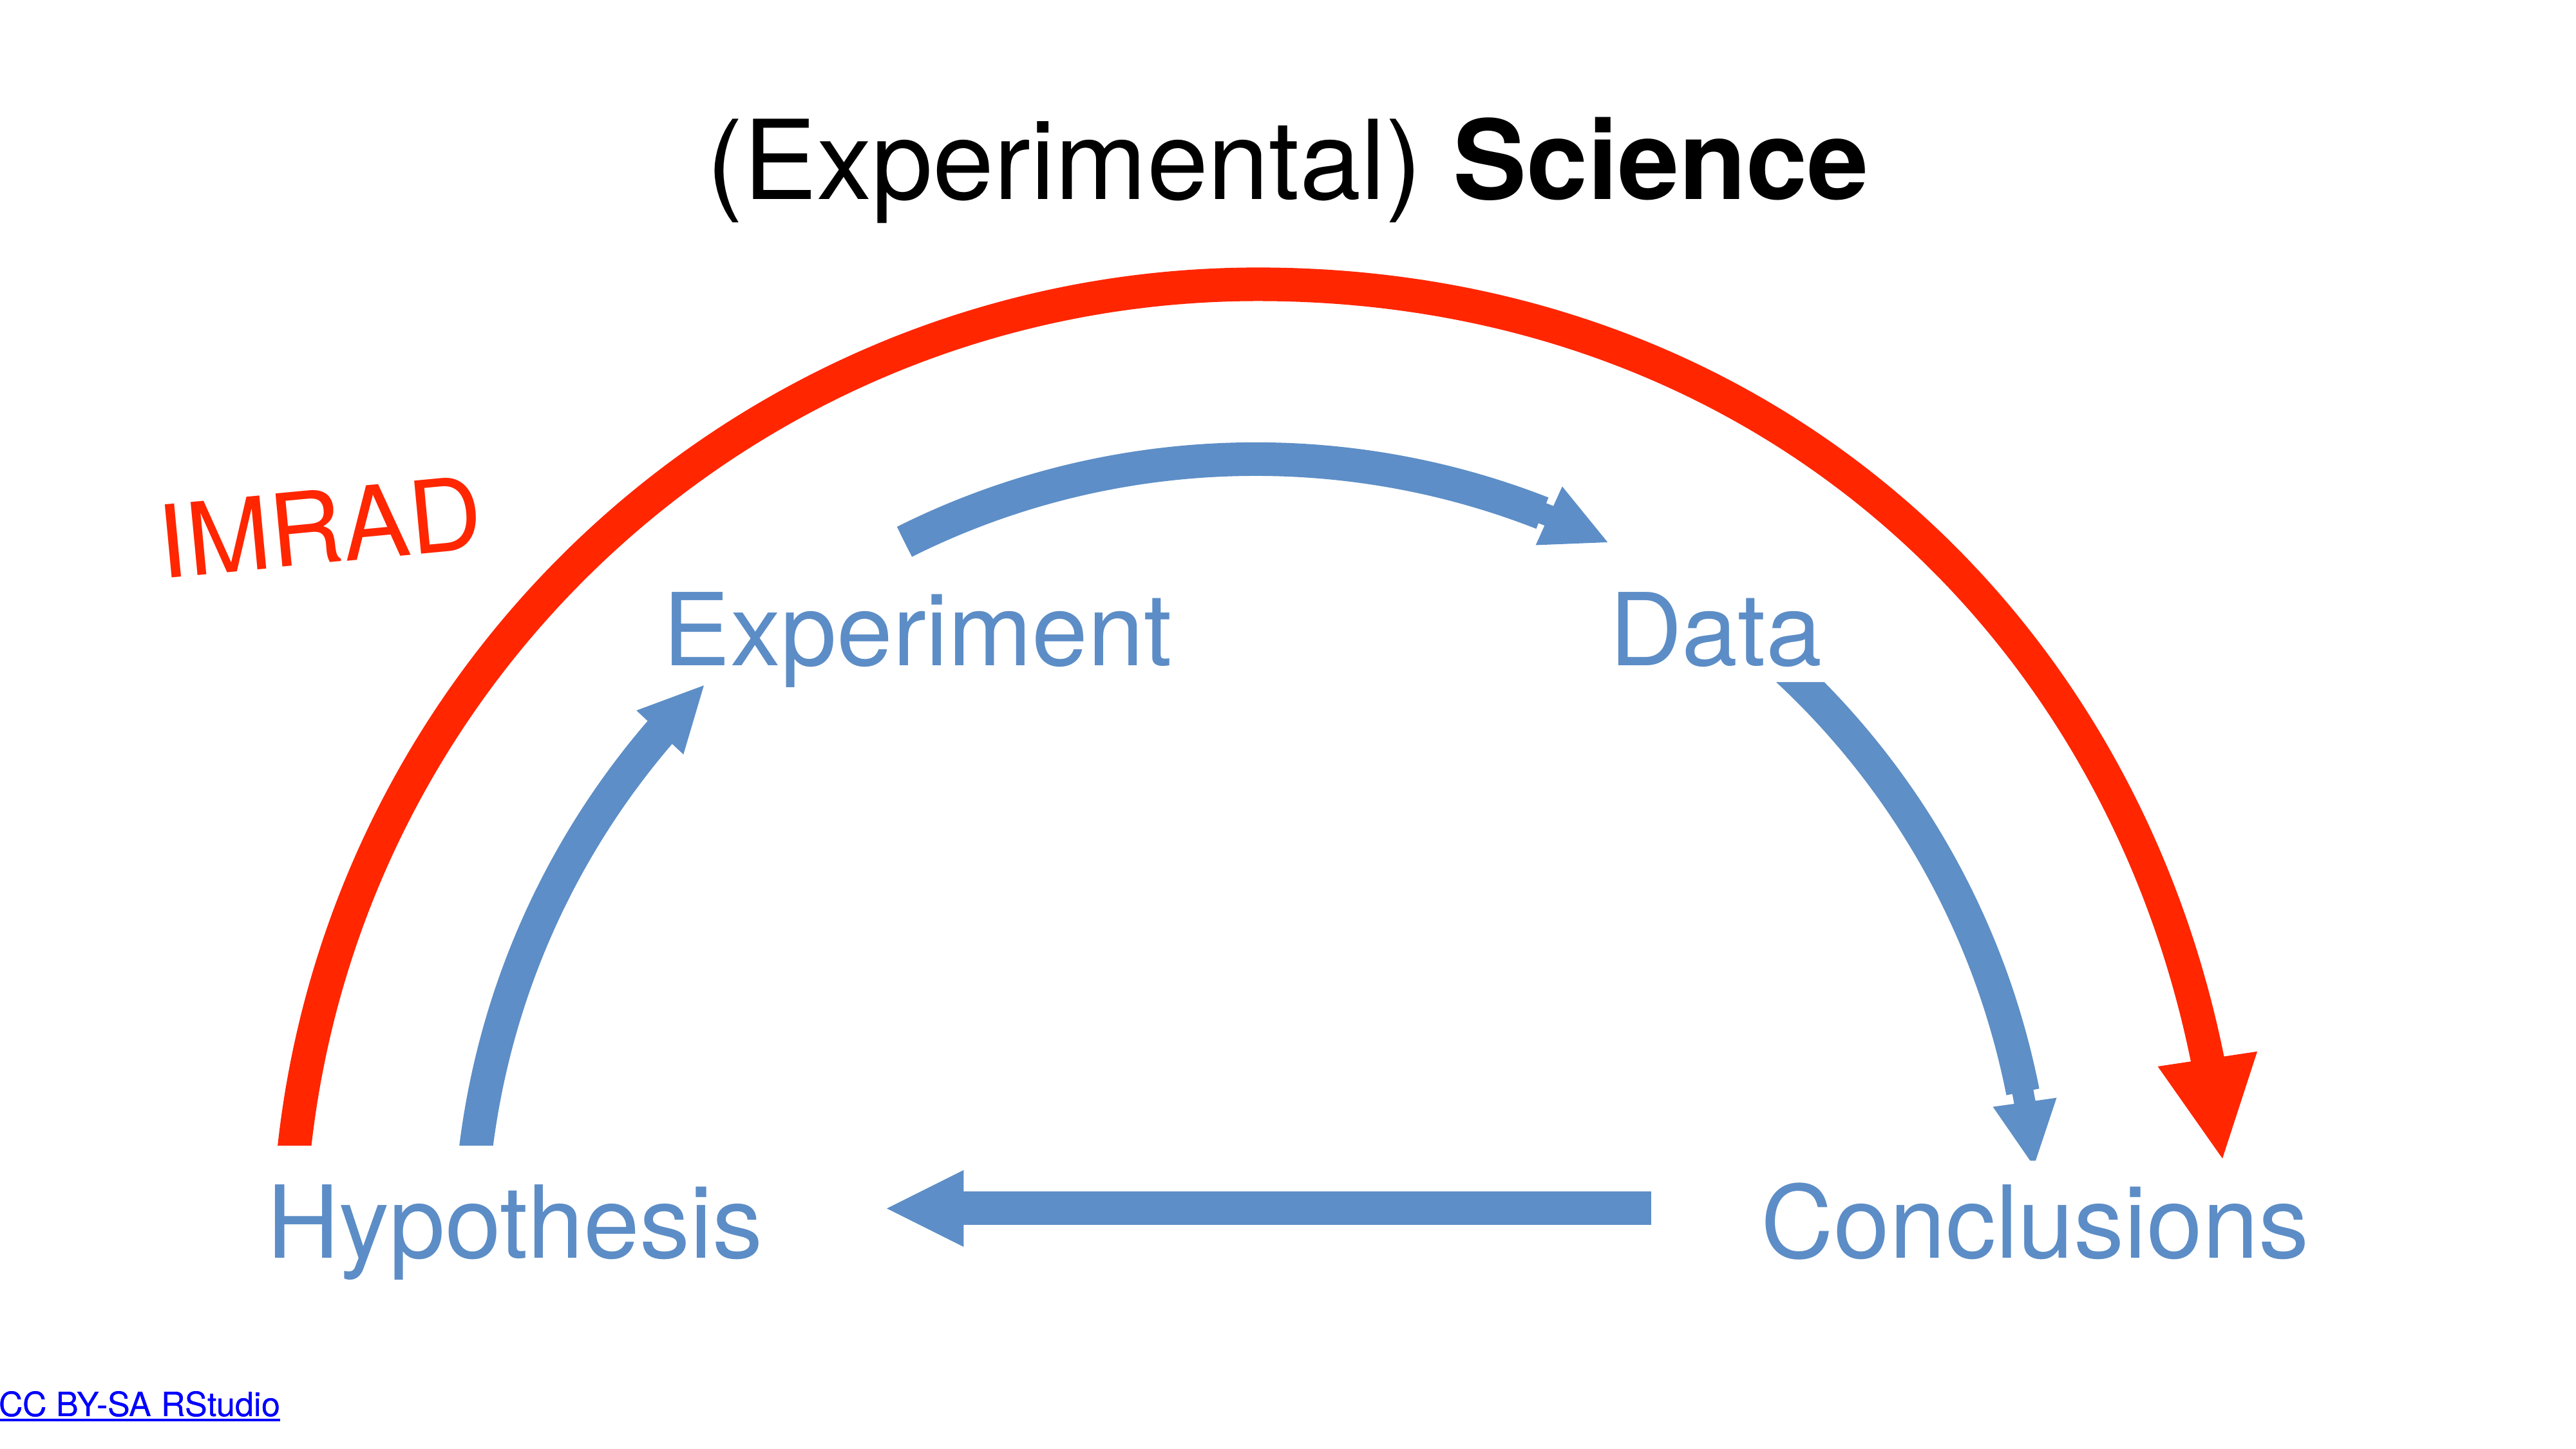

(Experimental) Science

IMRAD

Experiment
Data

Hypothesis

Conclusions
11
CC BY-SA RStudio